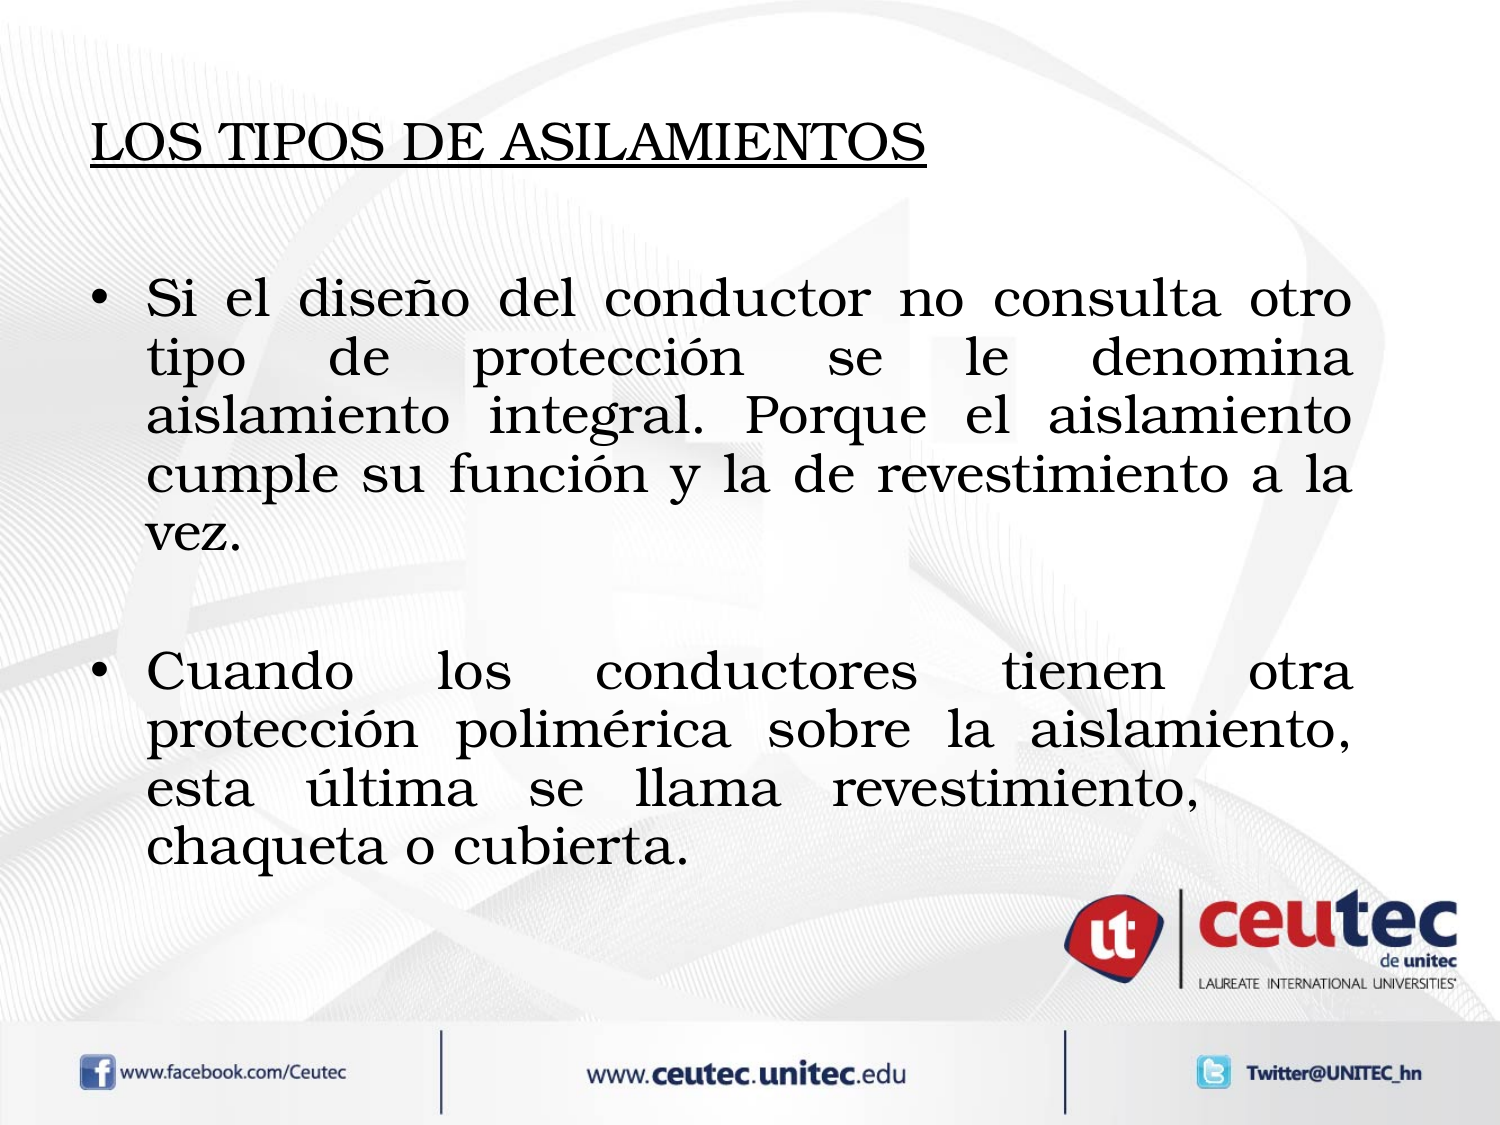

# LOS TIPOS DE ASILAMIENTOS
Si el diseño del conductor no consulta otro tipo de protección se le denomina aislamiento integral. Porque el aislamiento cumple su función y la de revestimiento a la vez.

Cuando los conductores tienen otra protección polimérica sobre la aislamiento, esta última se llama revestimiento,    chaqueta o cubierta.